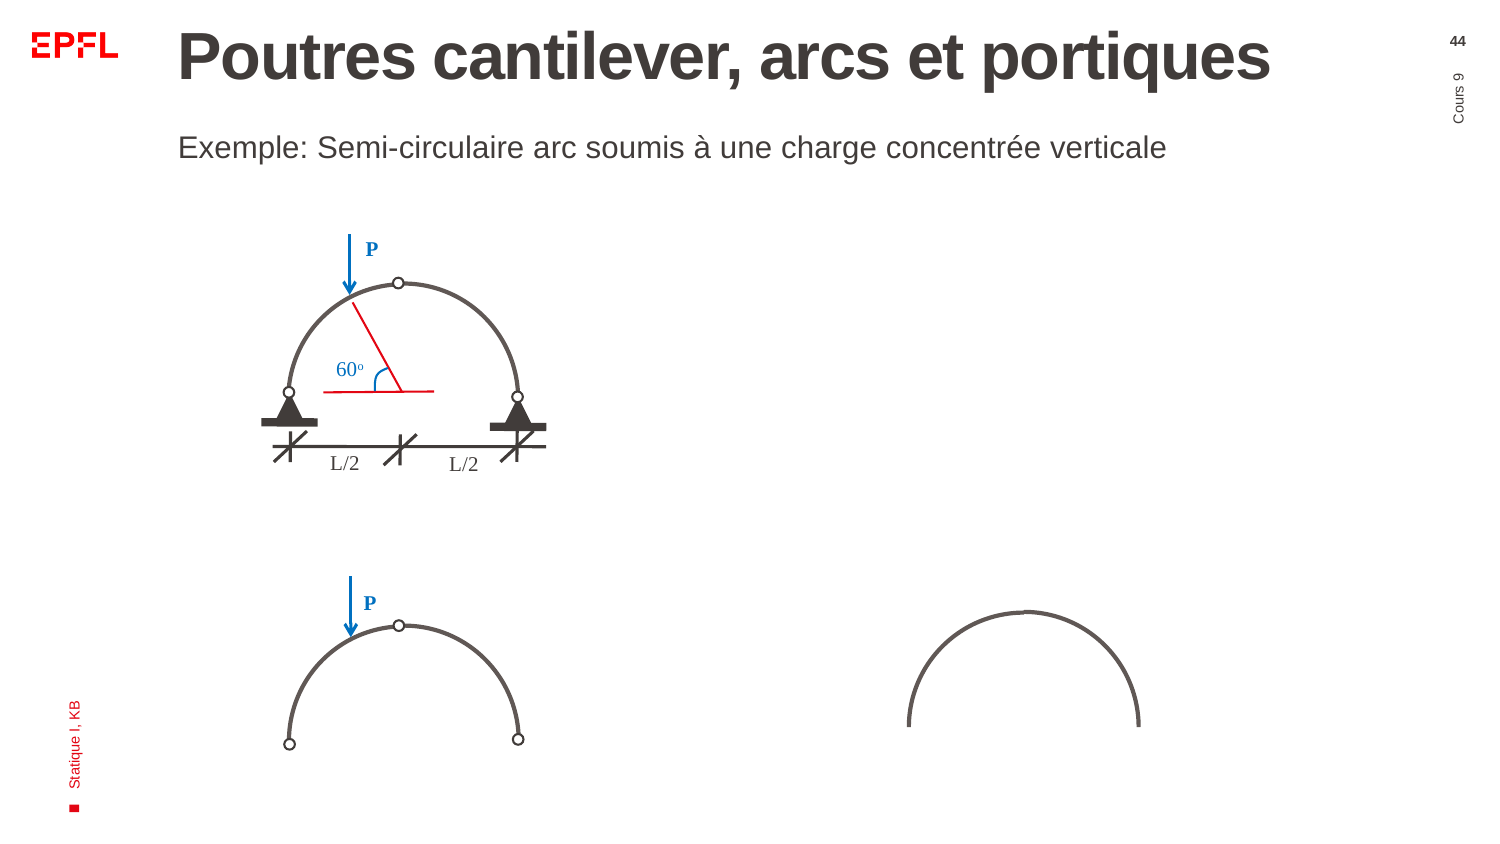

# Poutres cantilever, arcs et portiques
44
Exemple: Semi-circulaire arc soumis à une charge concentrée verticale
P

Cours 9
60o

L/2
L/2
Statique I, KB
P